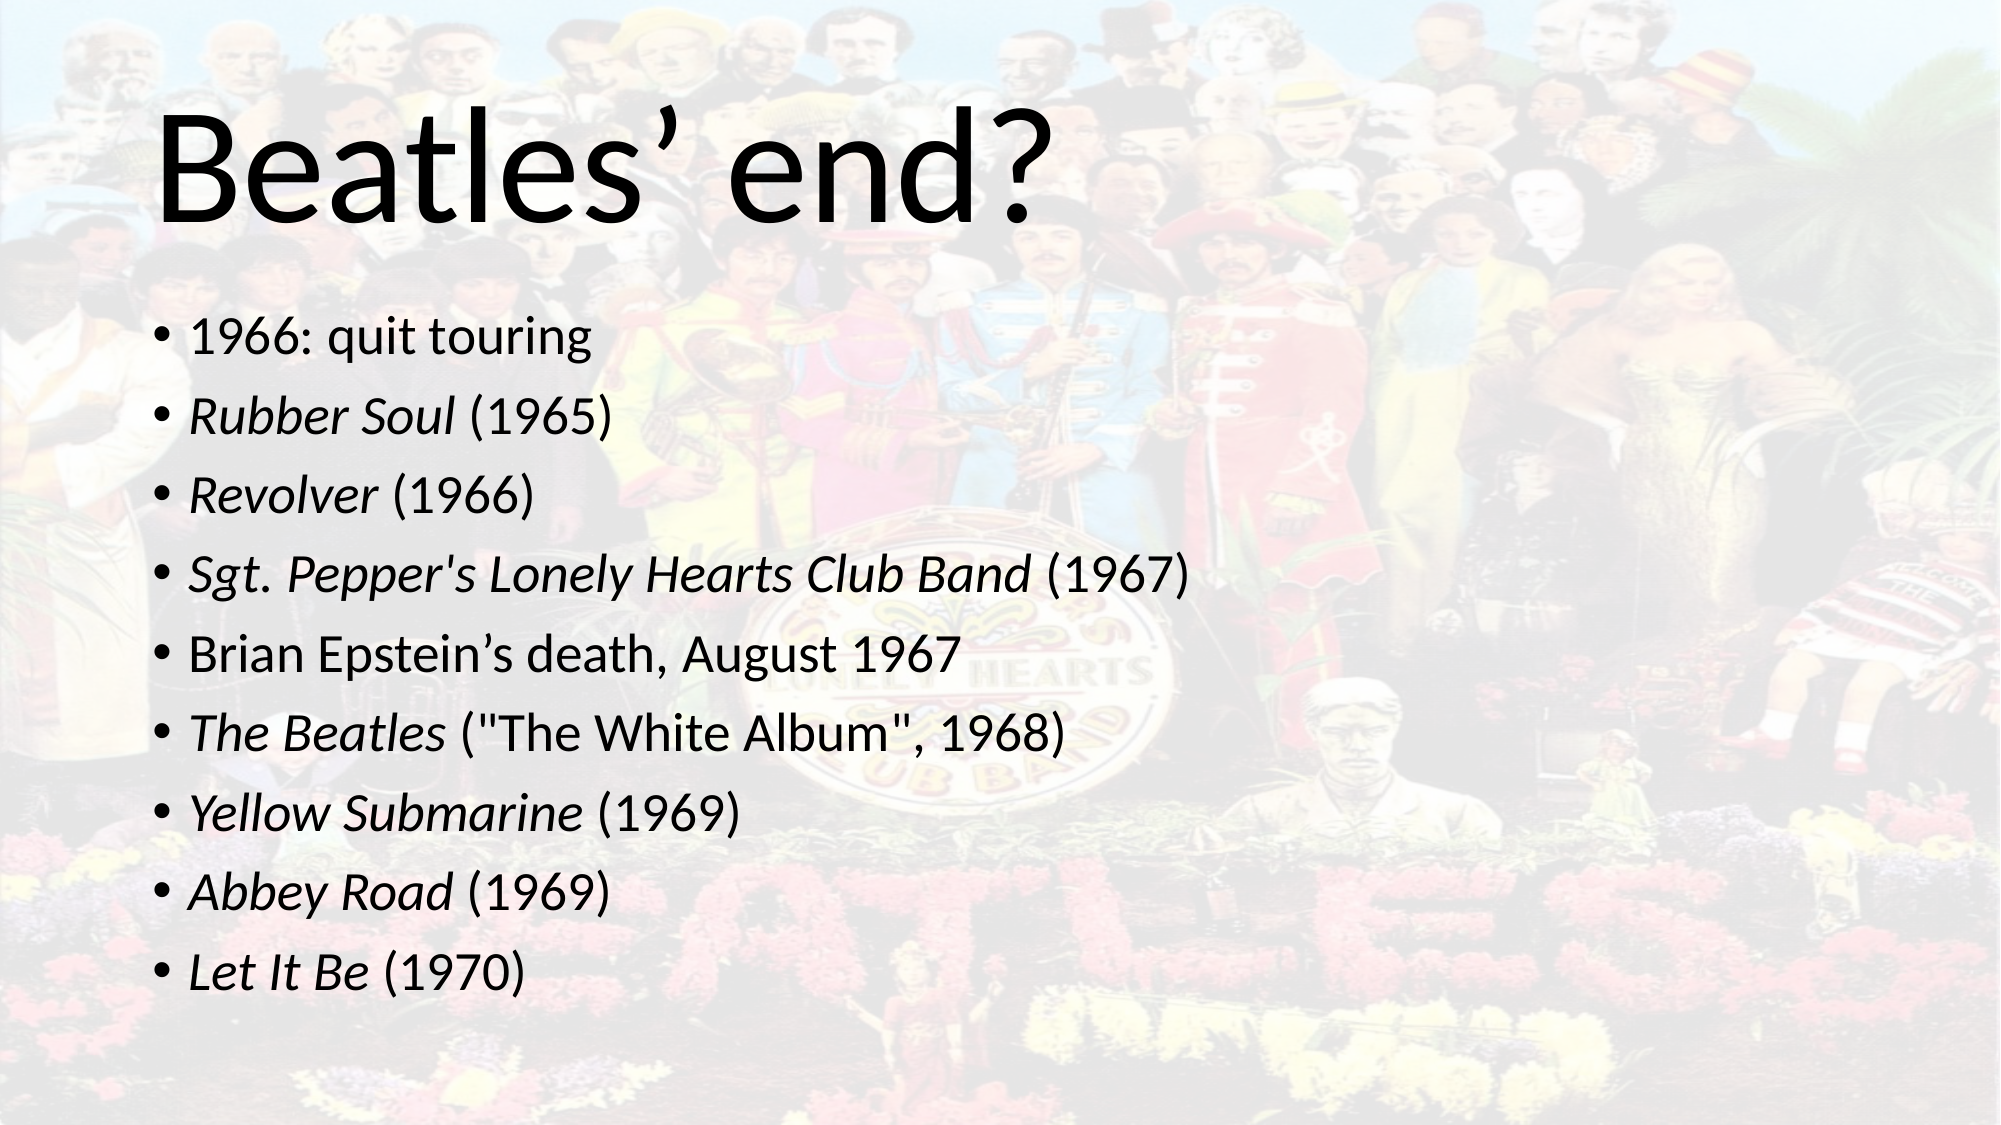

# Beatles’ end?
1966: quit touring
Rubber Soul (1965)
Revolver (1966)
Sgt. Pepper's Lonely Hearts Club Band (1967)
Brian Epstein’s death, August 1967
The Beatles ("The White Album", 1968)
Yellow Submarine (1969)
Abbey Road (1969)
Let It Be (1970)